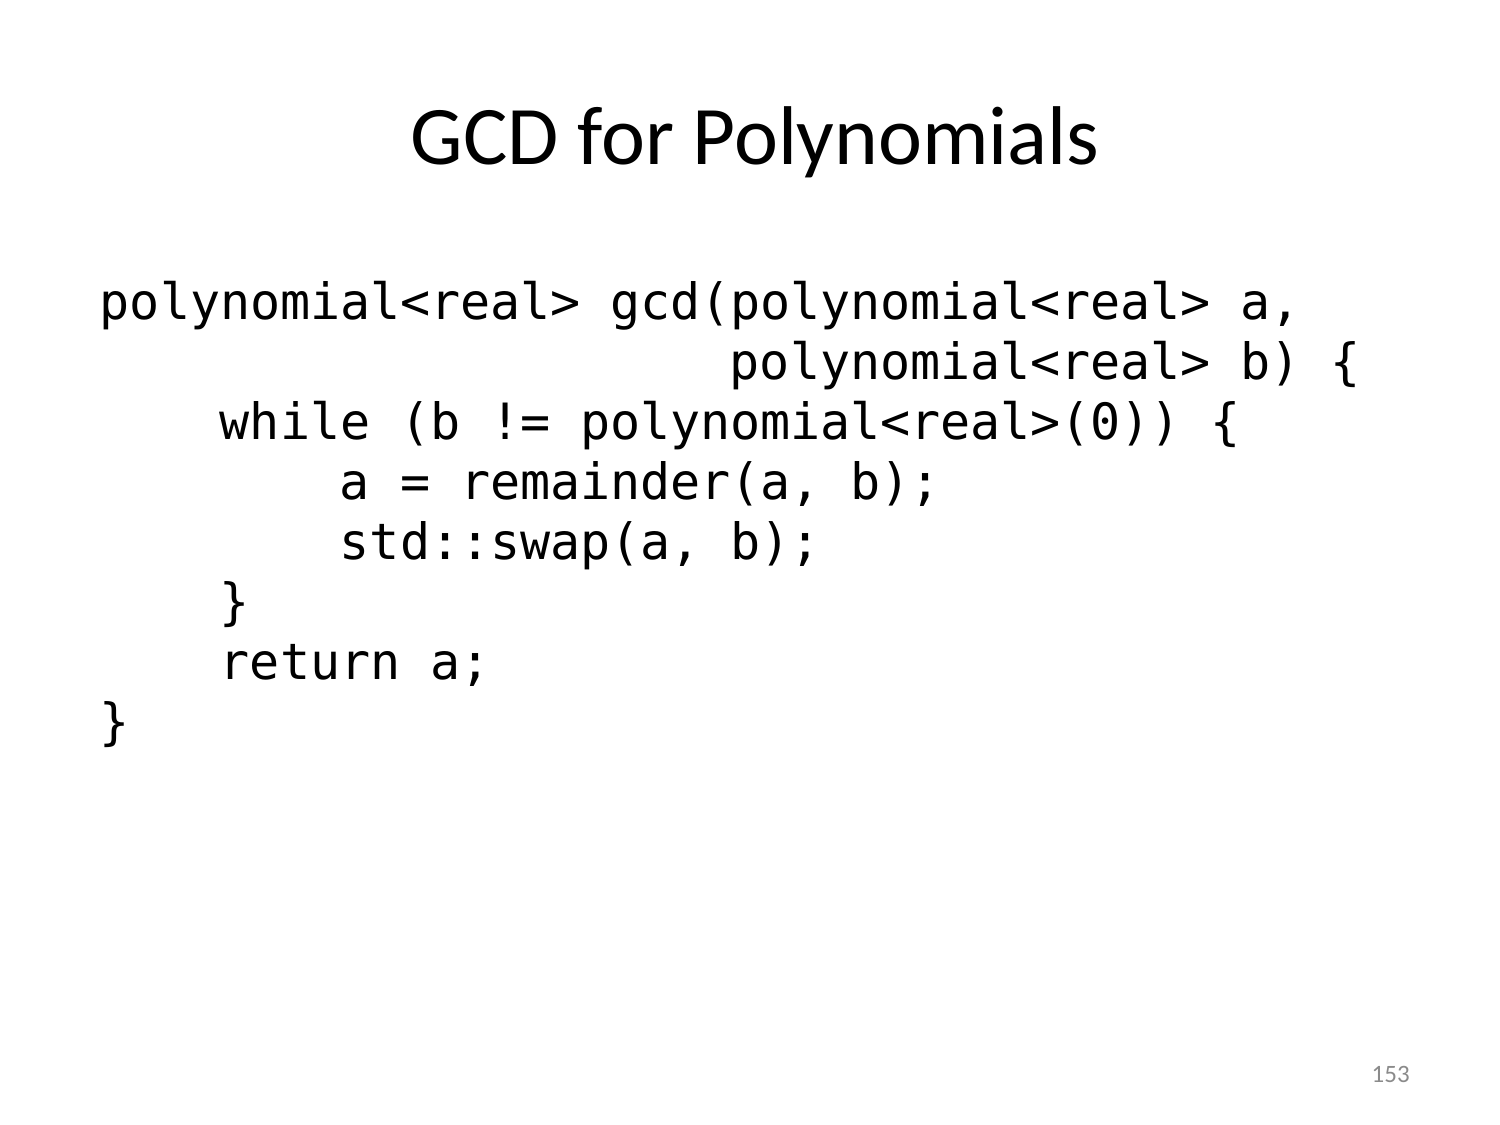

# GCD for Polynomials
polynomial<real> gcd(polynomial<real> a,
                     polynomial<real> b) {
    while (b != polynomial<real>(0)) {
        a = remainder(a, b);
        std::swap(a, b);
    }
    return a;
}
153